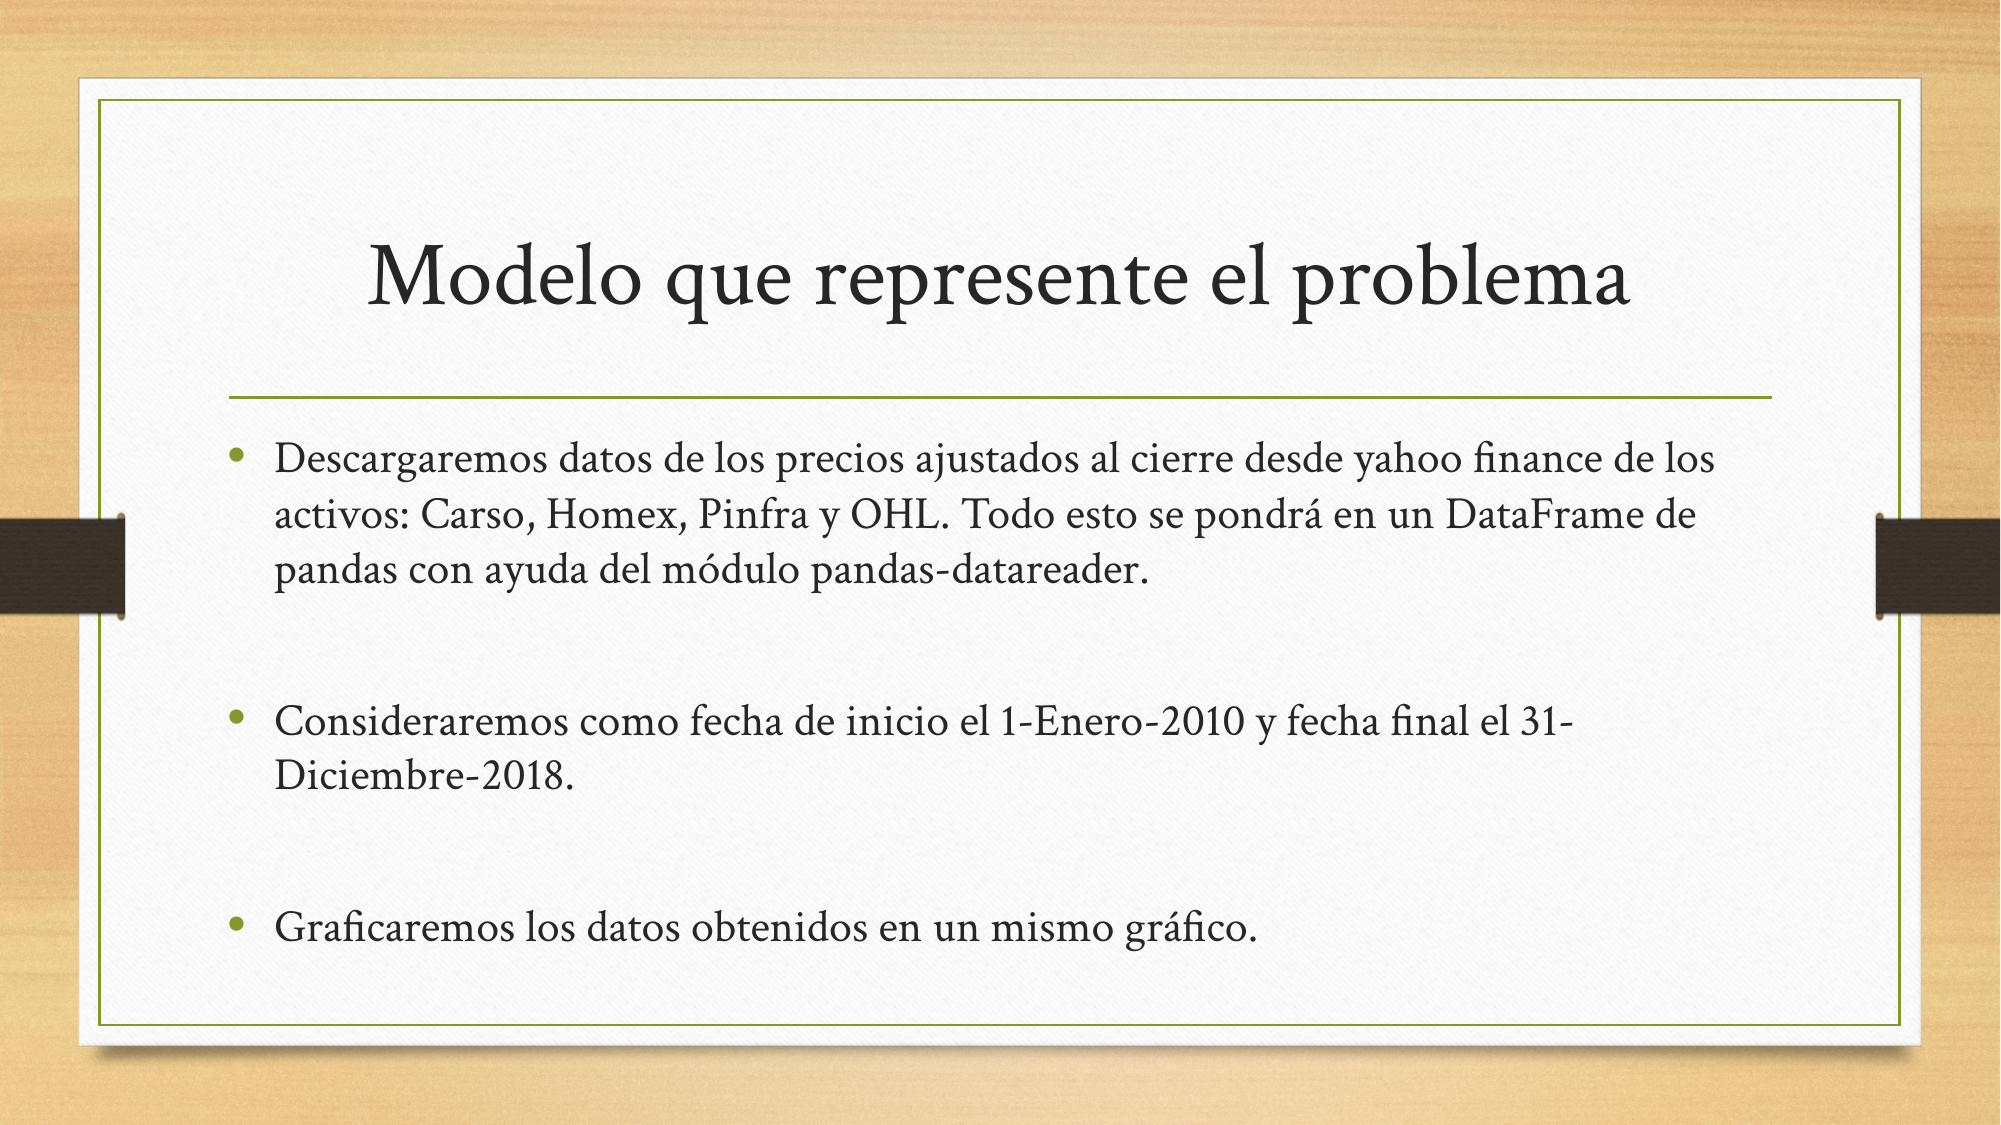

# Modelo que represente el problema
Descargaremos datos de los precios ajustados al cierre desde yahoo finance de los activos: Carso, Homex, Pinfra y OHL. Todo esto se pondrá en un DataFrame de pandas con ayuda del módulo pandas-datareader.

Consideraremos como fecha de inicio el 1-Enero-2010 y fecha final el 31-Diciembre-2018.

Graficaremos los datos obtenidos en un mismo gráfico.